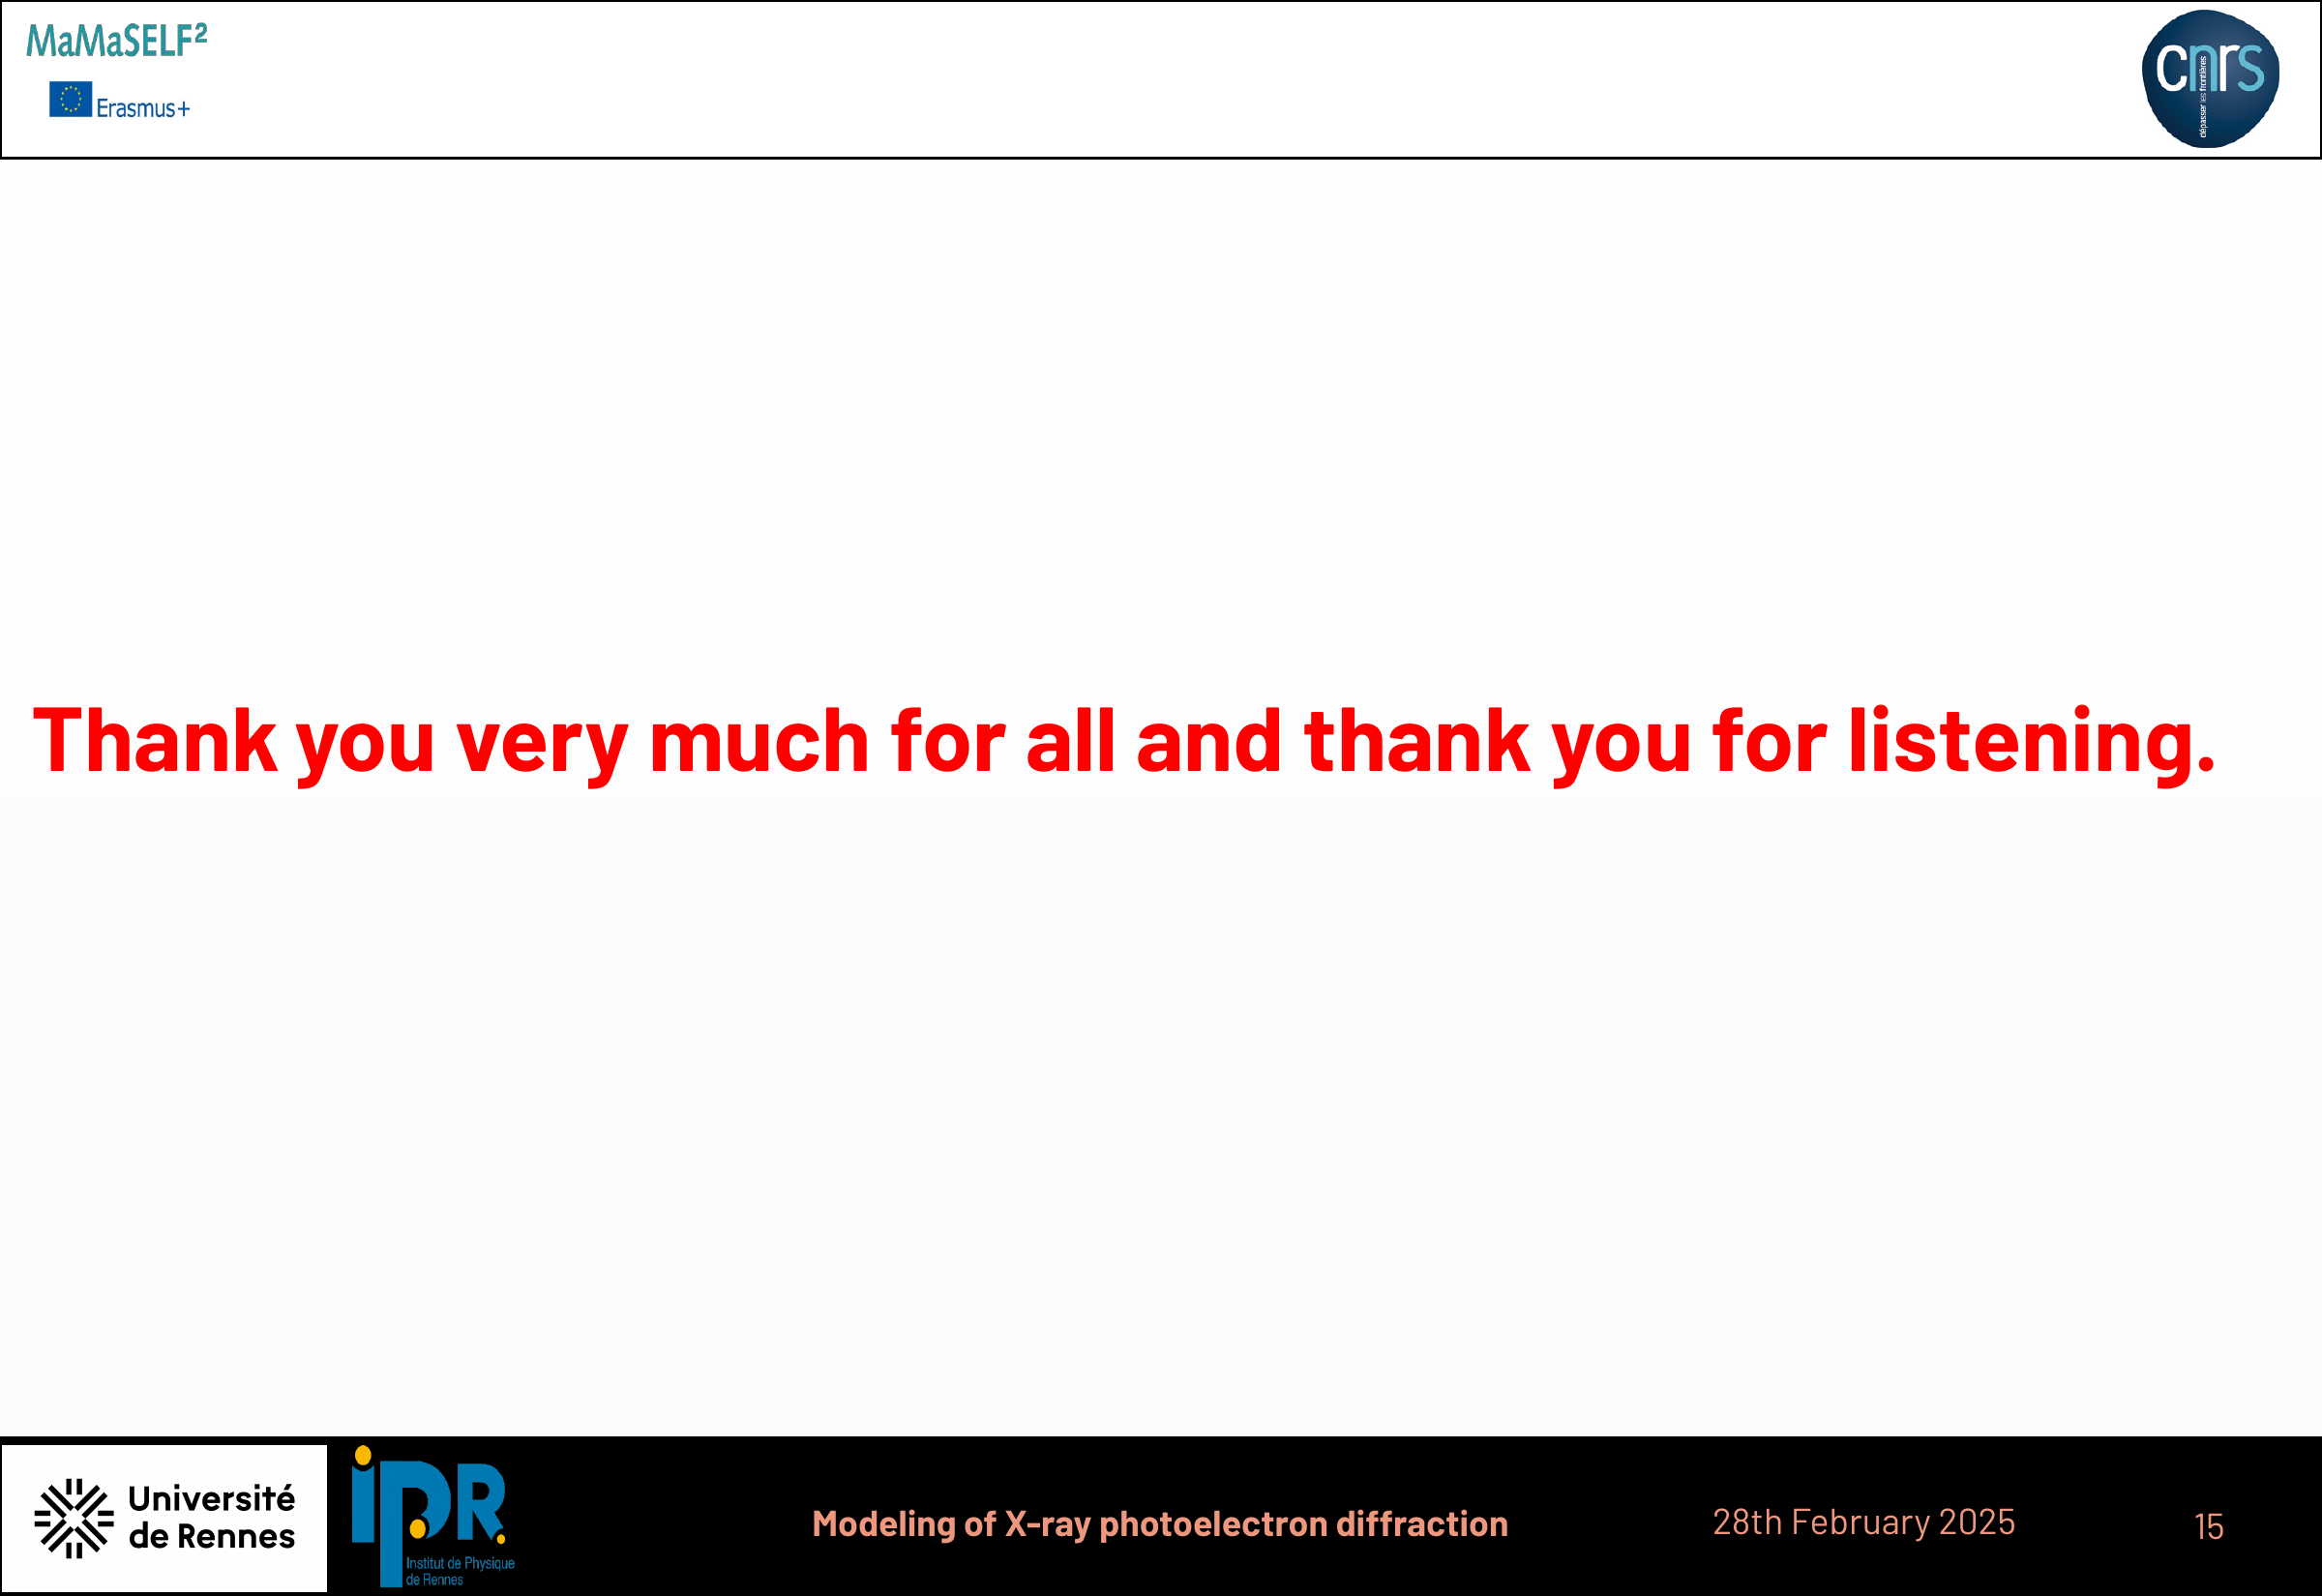

Thank you very much for all and thank you for listening.
28th February 2025
Modeling of X-ray photoelectron diffraction
15